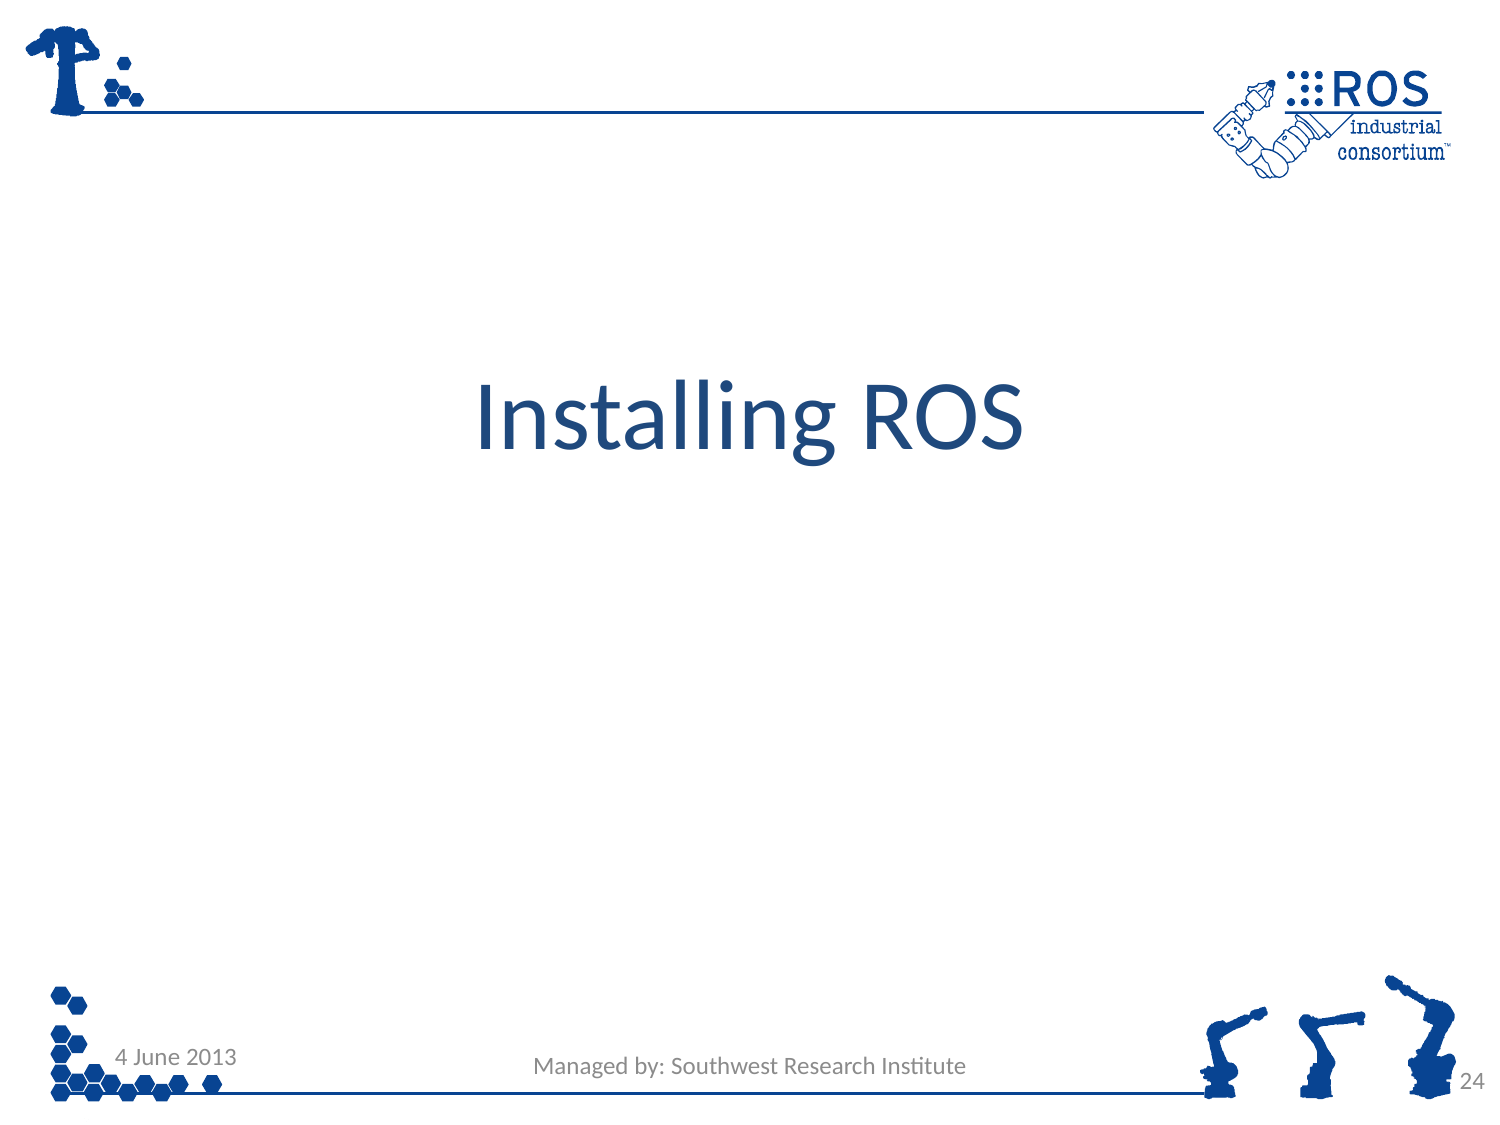

#

Installing ROS
4 June 2013
Managed by: Southwest Research Institute
24